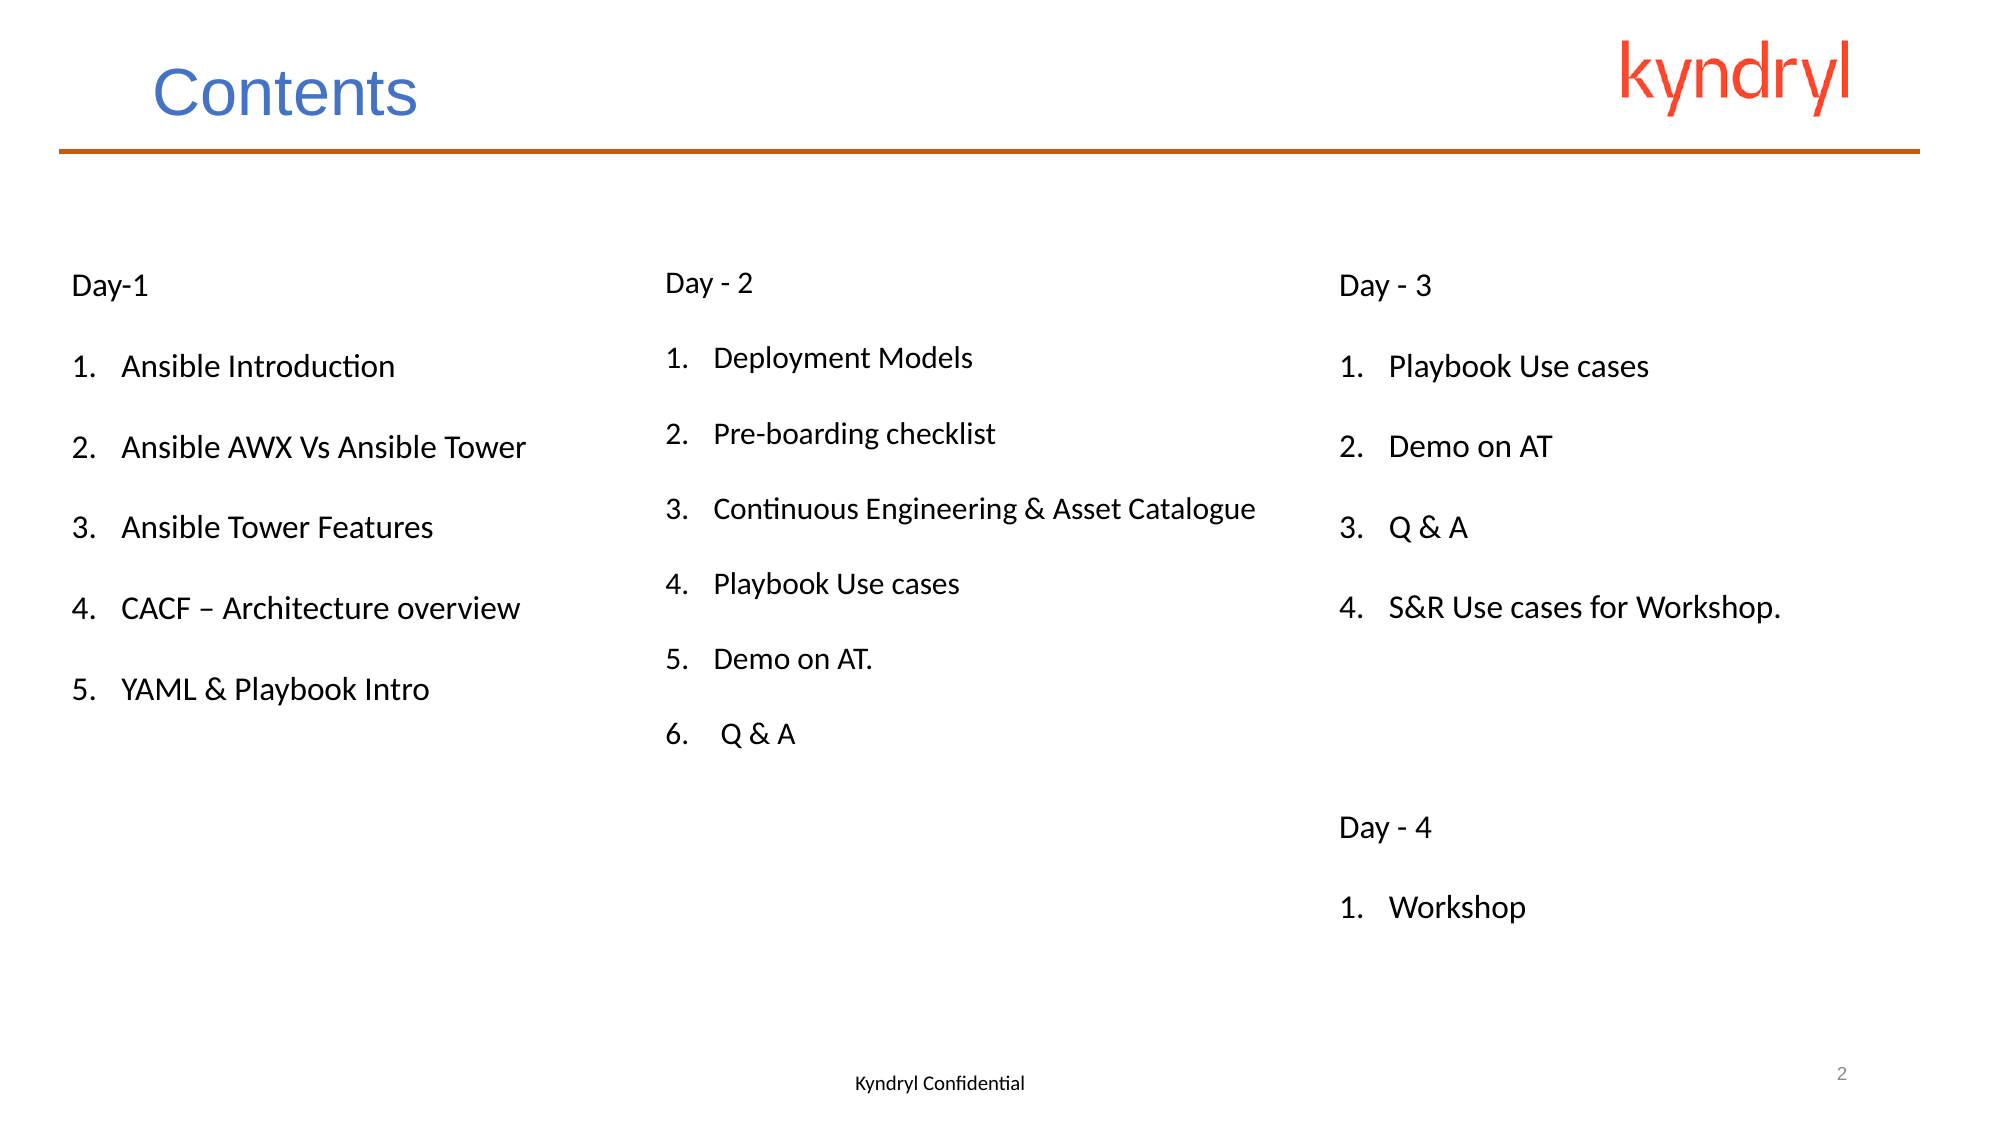

# Contents
Day-1
Ansible Introduction
Ansible AWX Vs Ansible Tower
Ansible Tower Features
CACF – Architecture overview
YAML & Playbook Intro
Day - 2
Deployment Models
Pre-boarding checklist
Continuous Engineering & Asset Catalogue
Playbook Use cases
Demo on AT.
 Q & A

Day - 3
Playbook Use cases
Demo on AT
Q & A
S&R Use cases for Workshop.

Day - 4
Workshop

2